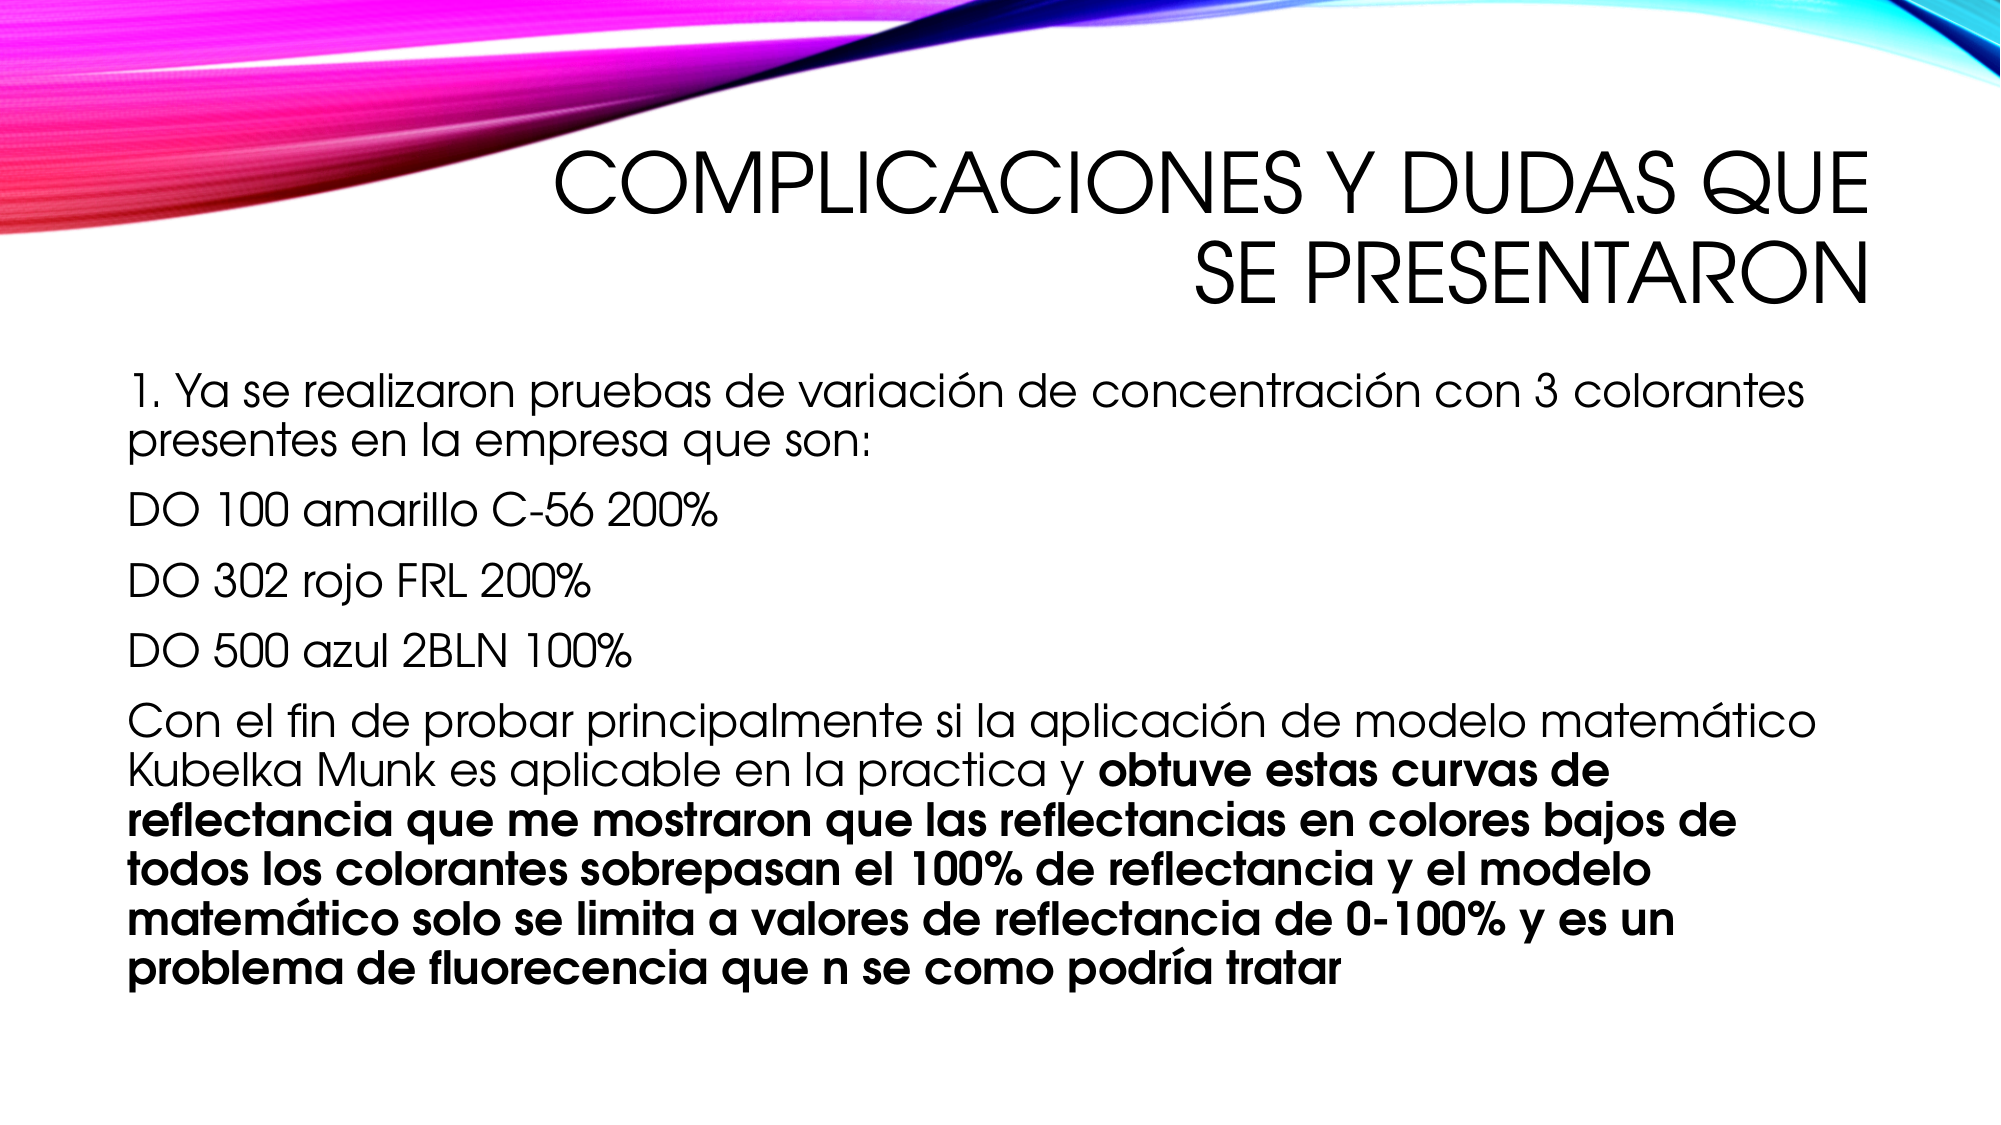

# Complicaciones y dudas que se presentaron
1. Ya se realizaron pruebas de variación de concentración con 3 colorantes presentes en la empresa que son:
DO 100 amarillo C-56 200%
DO 302 rojo FRL 200%
DO 500 azul 2BLN 100%
Con el fin de probar principalmente si la aplicación de modelo matemático Kubelka Munk es aplicable en la practica y obtuve estas curvas de reflectancia que me mostraron que las reflectancias en colores bajos de todos los colorantes sobrepasan el 100% de reflectancia y el modelo matemático solo se limita a valores de reflectancia de 0-100% y es un problema de fluorecencia que n se como podría tratar